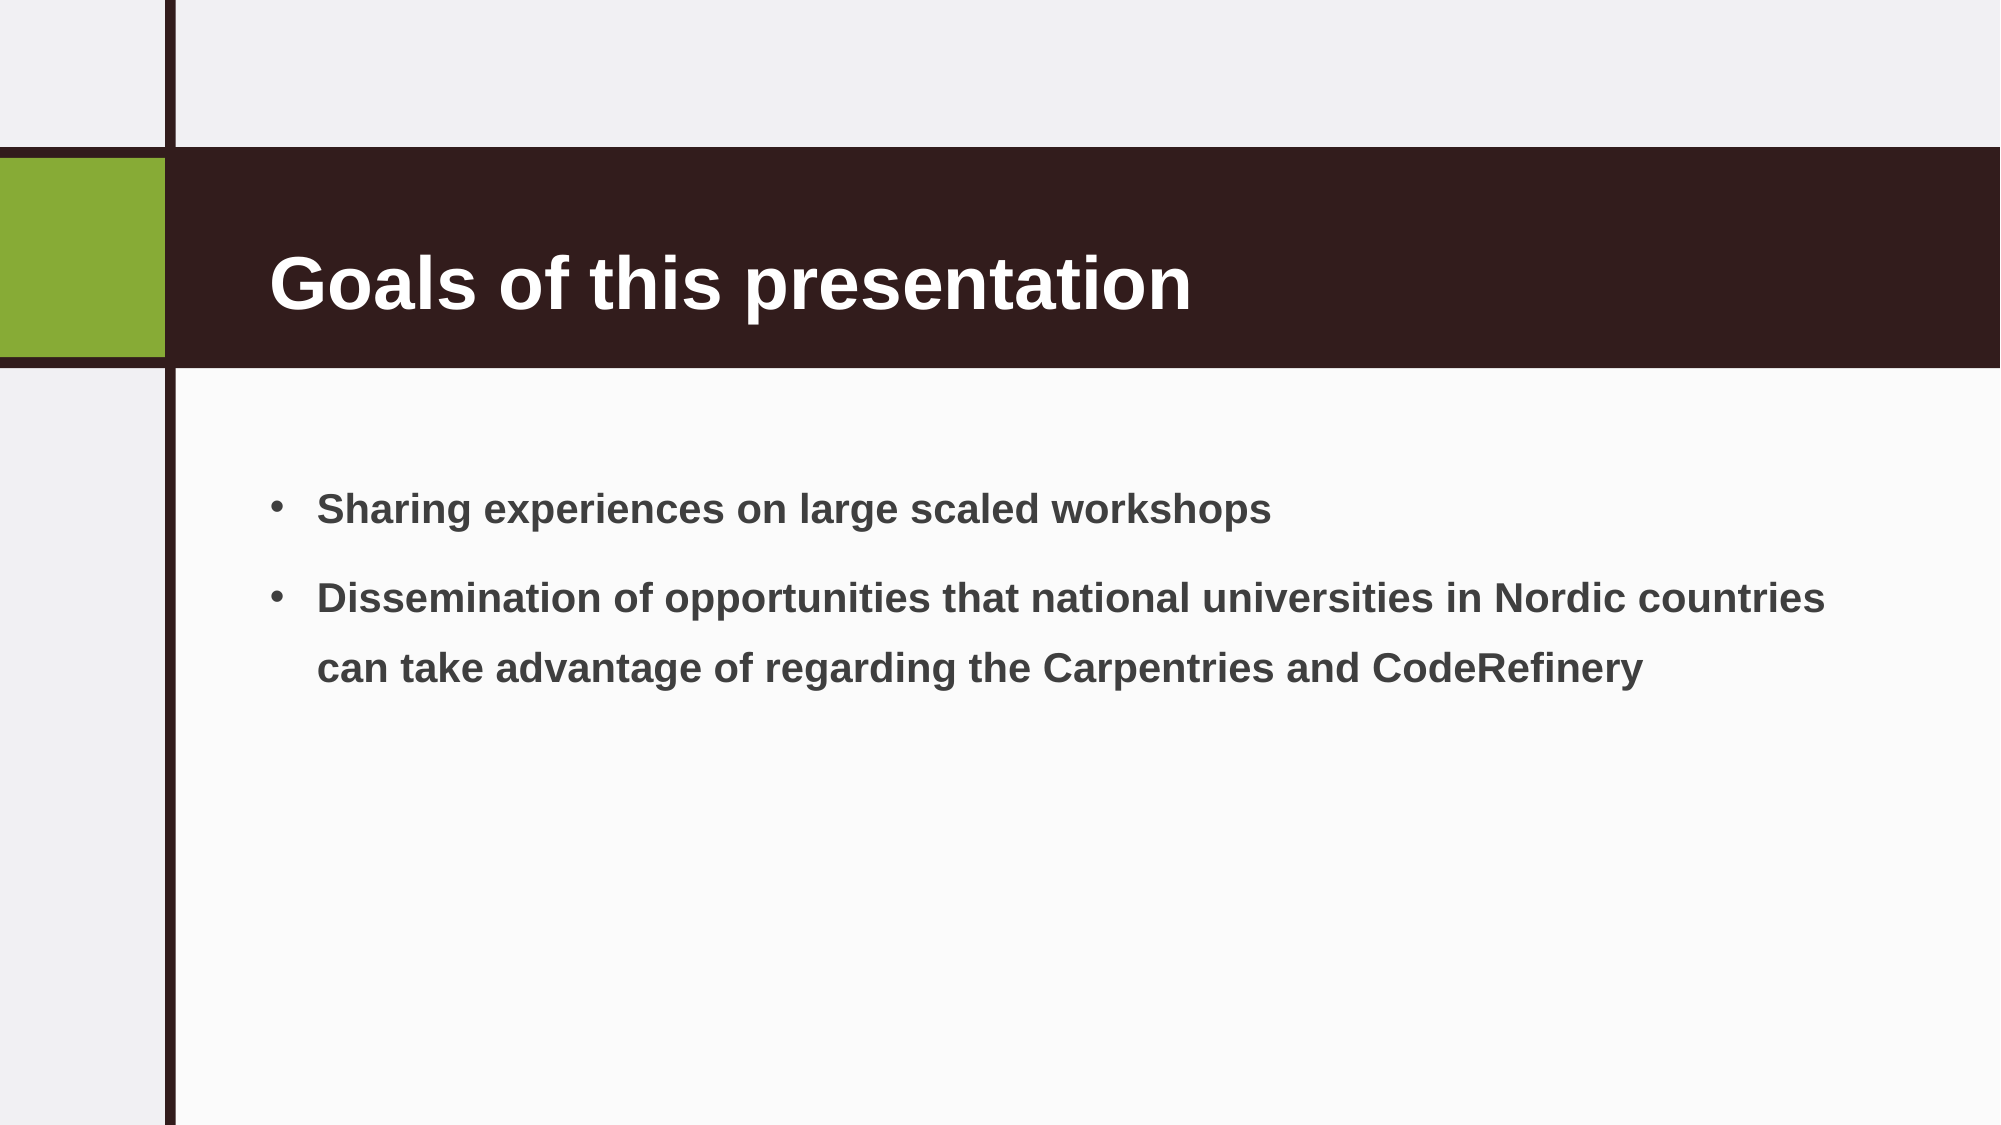

# Goals of this presentation

Sharing experiences on large scaled workshops
Dissemination of opportunities that national universities in Nordic countries can take advantage of regarding the Carpentries and CodeRefinery